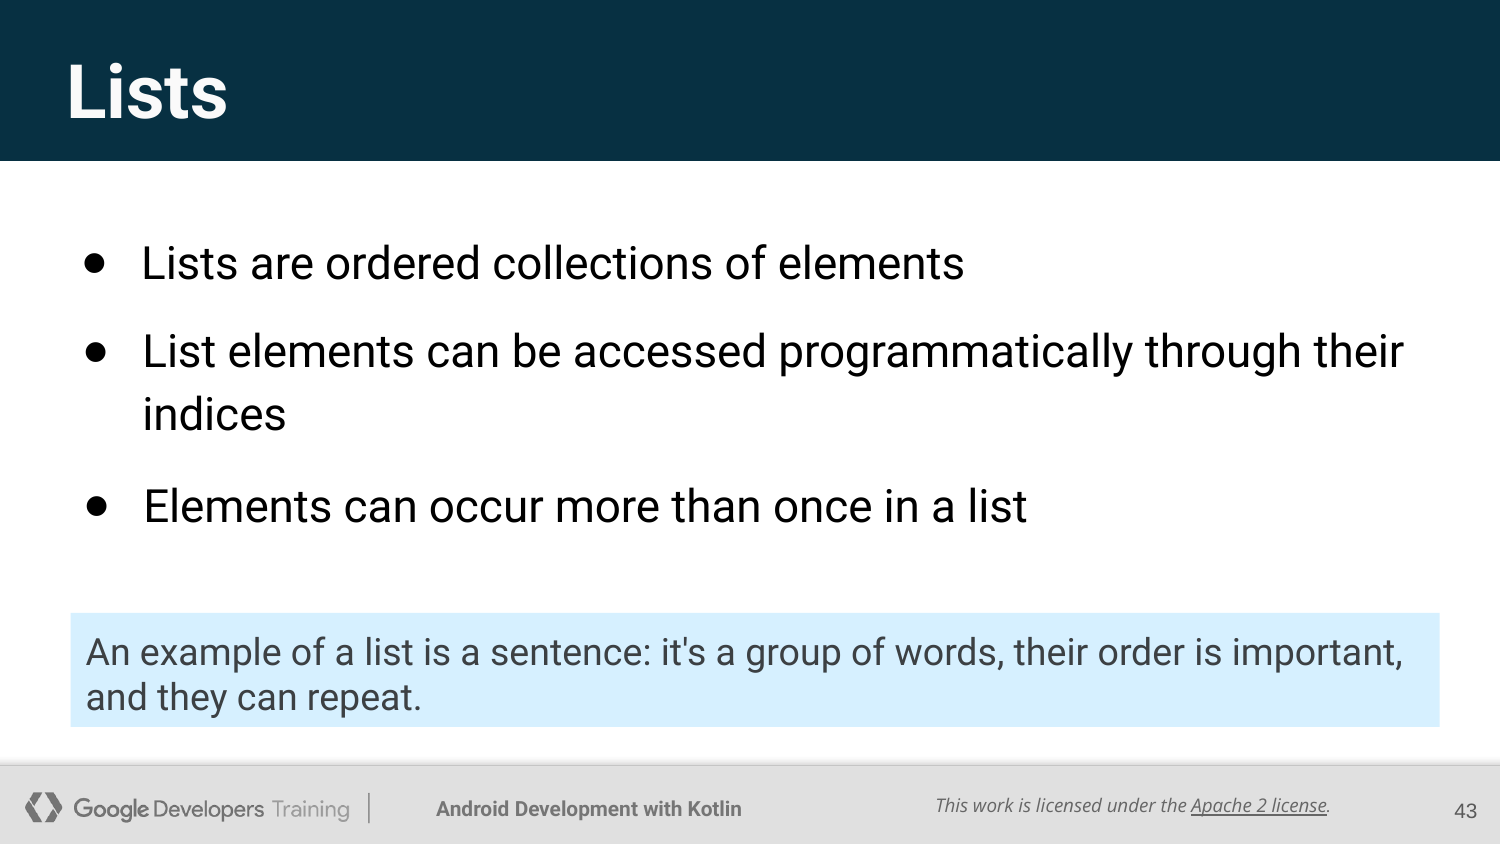

# Lists
Lists are ordered collections of elements

List elements can be accessed programmatically through their indices
Elements can occur more than once in a list
An example of a list is a sentence: it's a group of words, their order is important, and they can repeat.
43